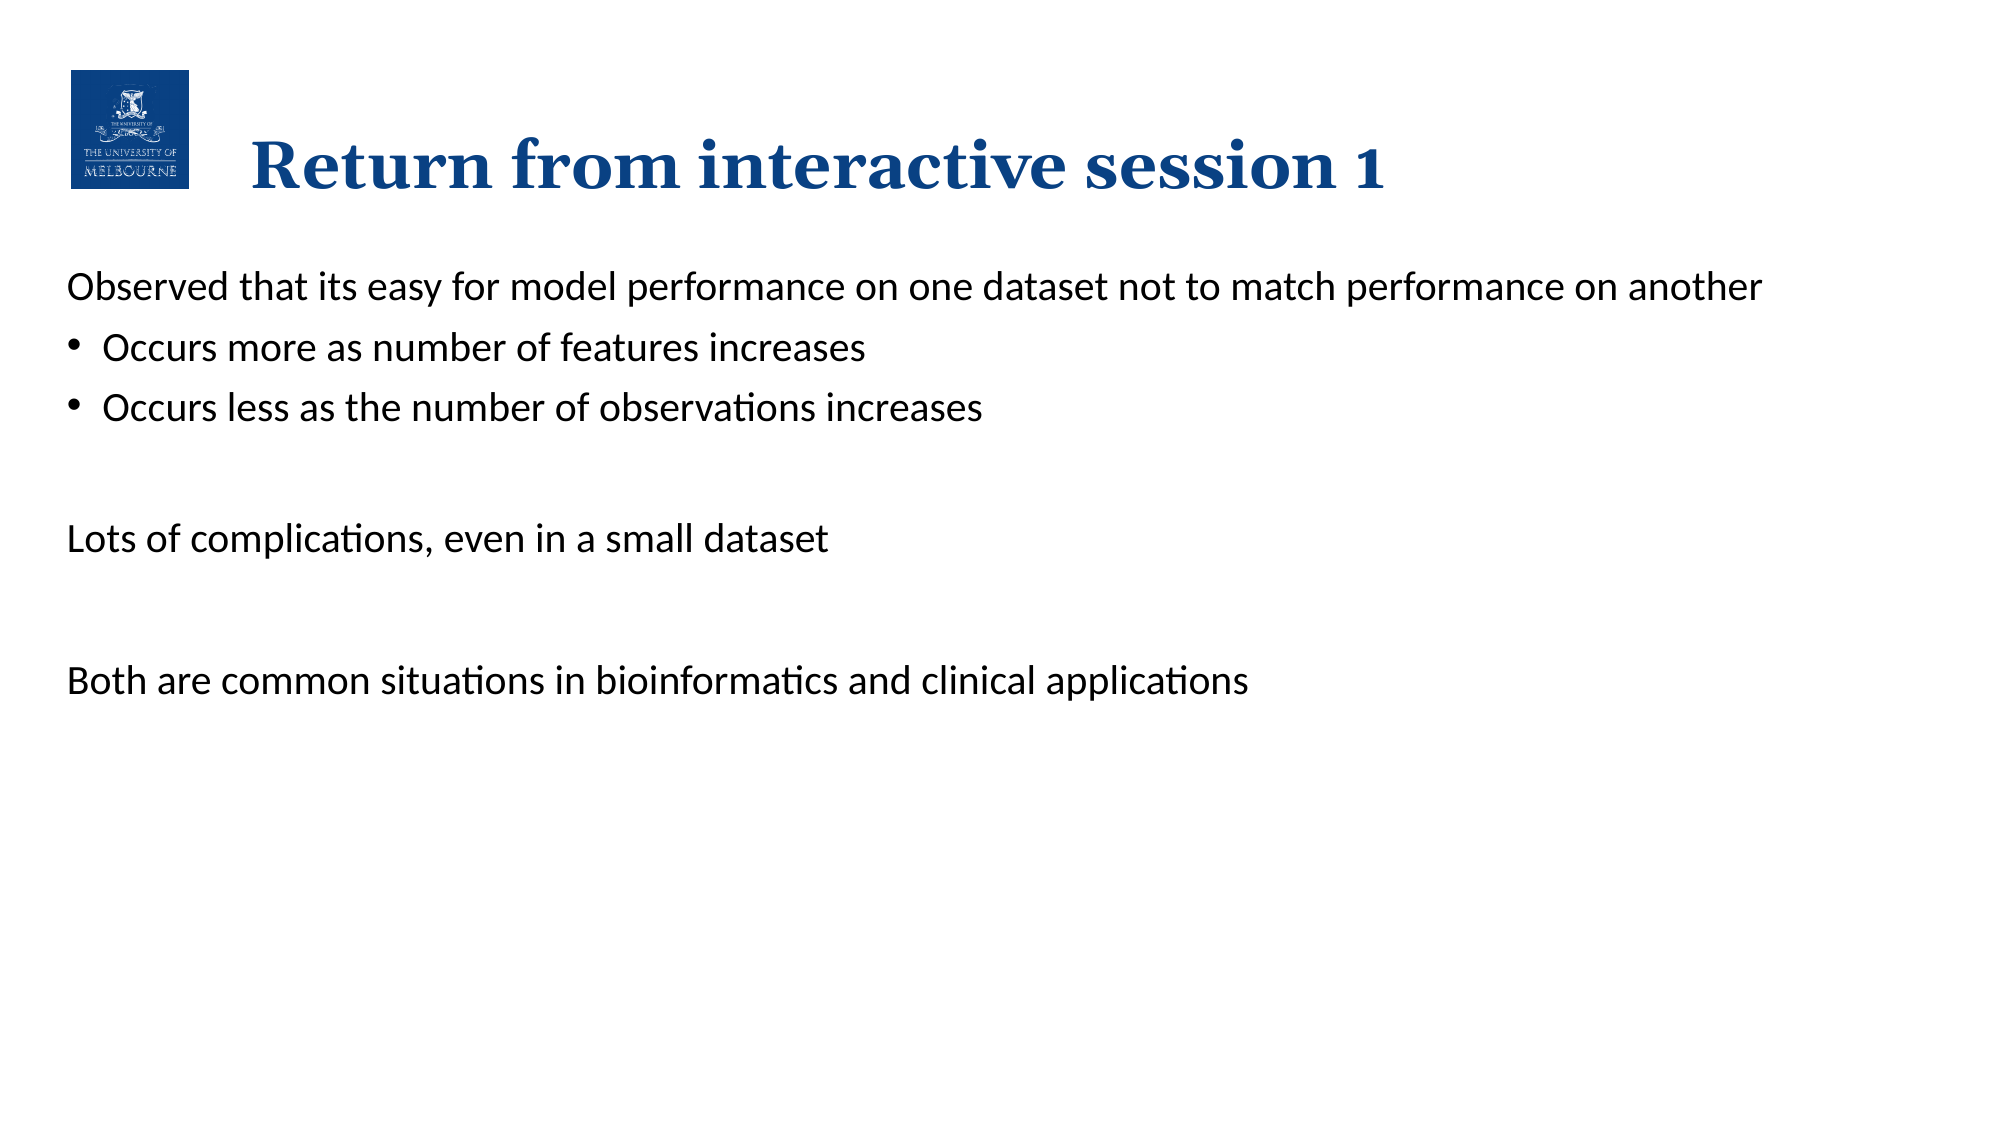

# Return from interactive session 1

Observed that its easy for model performance on one dataset not to match performance on another
Occurs more as number of features increases
Occurs less as the number of observations increases

Lots of complications, even in a small dataset

Both are common situations in bioinformatics and clinical applications